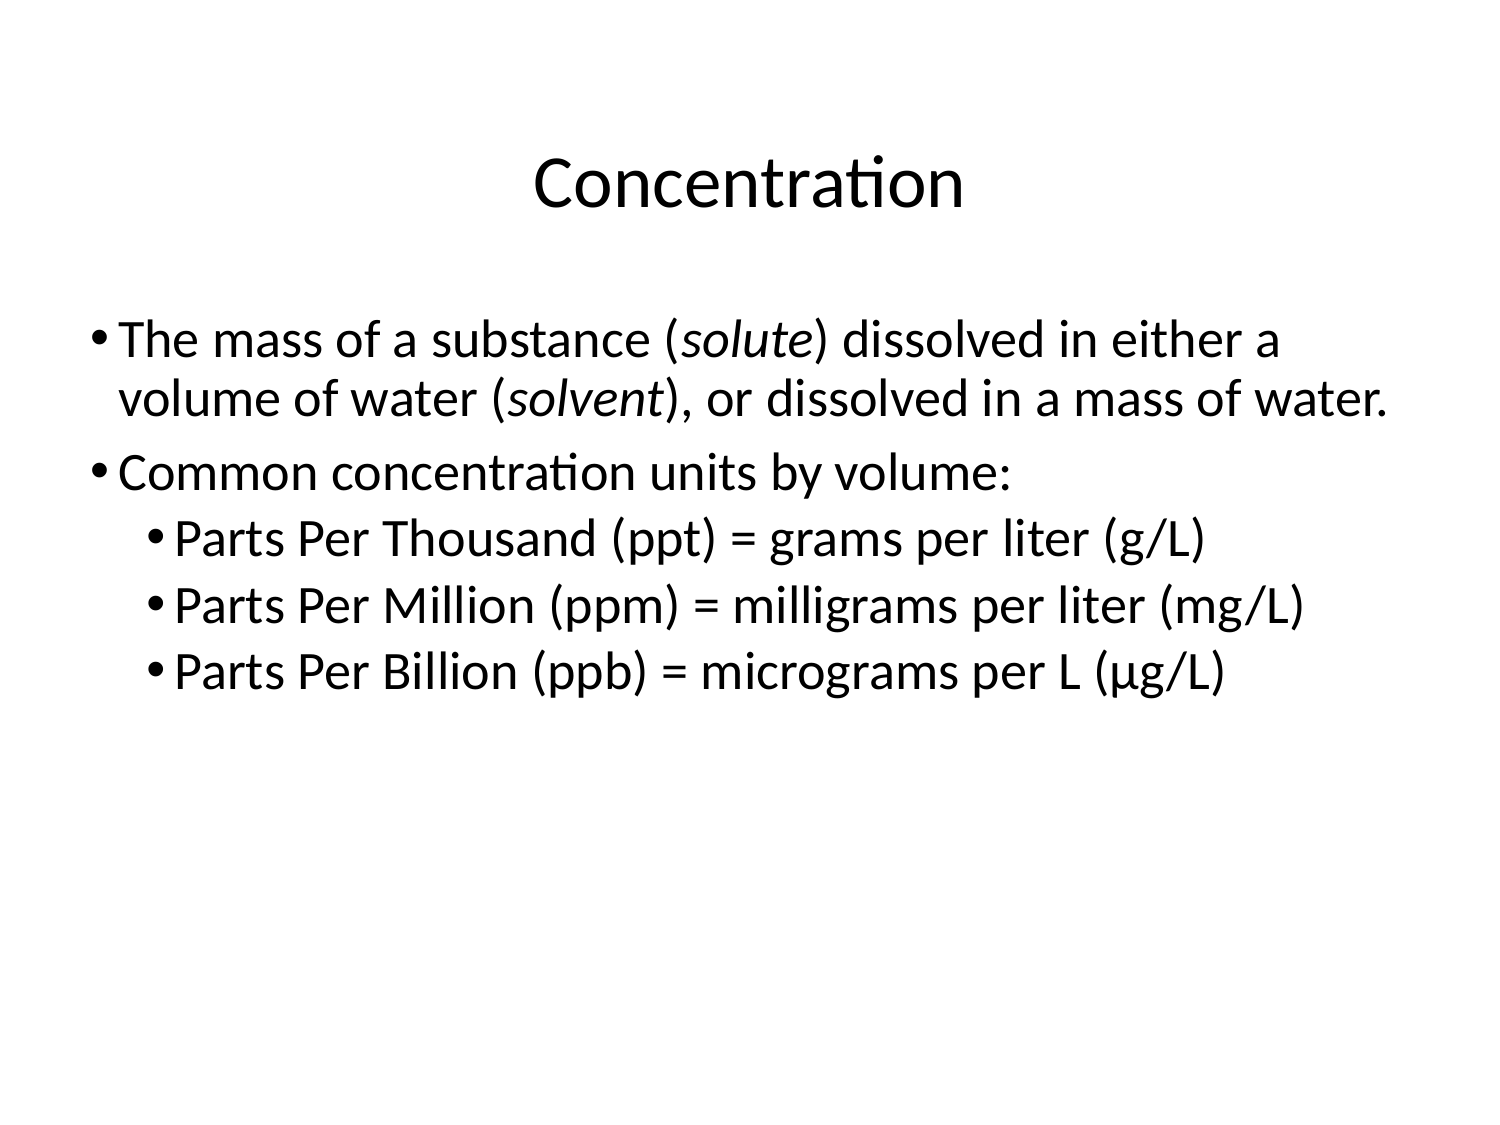

# Concentration
The mass of a substance (solute) dissolved in either a volume of water (solvent), or dissolved in a mass of water.
Common concentration units by volume:
Parts Per Thousand (ppt) = grams per liter (g/L)
Parts Per Million (ppm) = milligrams per liter (mg/L)
Parts Per Billion (ppb) = micrograms per L (µg/L)
6